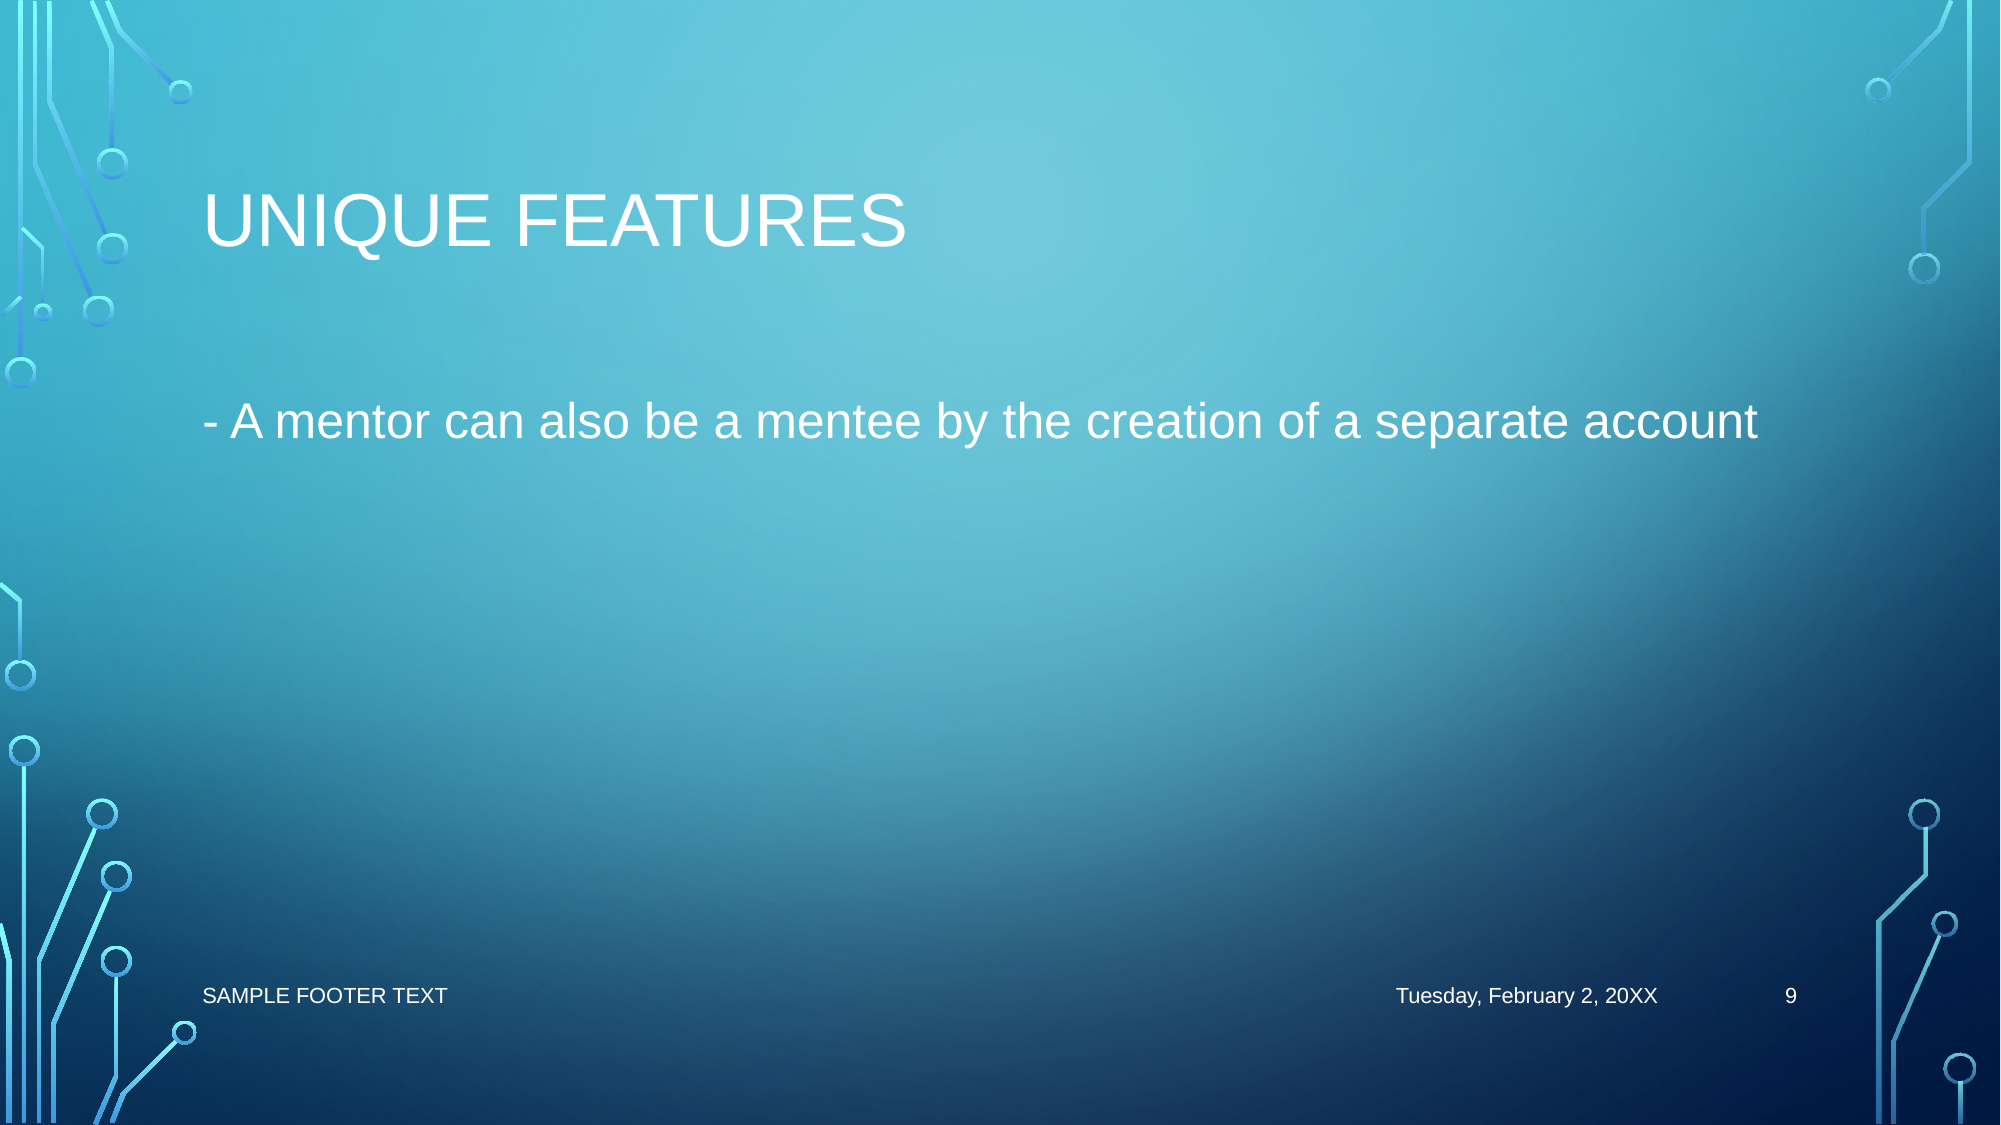

# Unique features
- A mentor can also be a mentee by the creation of a separate account
9
Sample Footer Text
Tuesday, February 2, 20XX